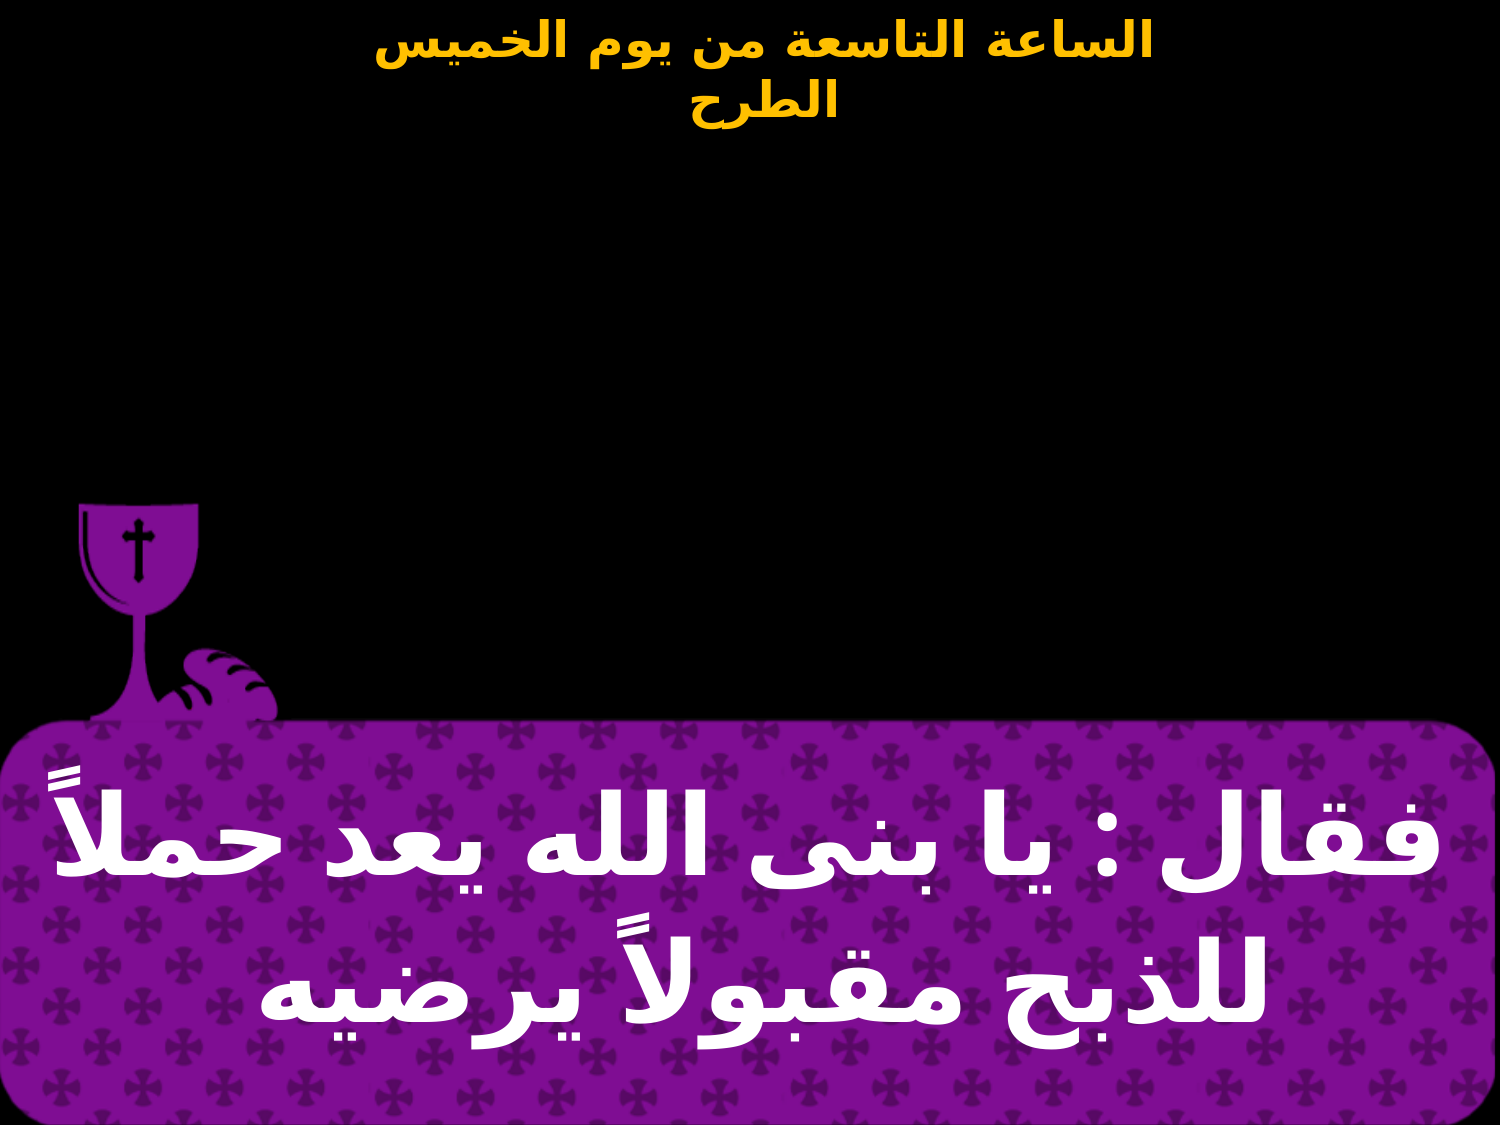

| فقال : يا بنى الله يعد حملاً للذبح مقبولاً يرضيه |
| --- |